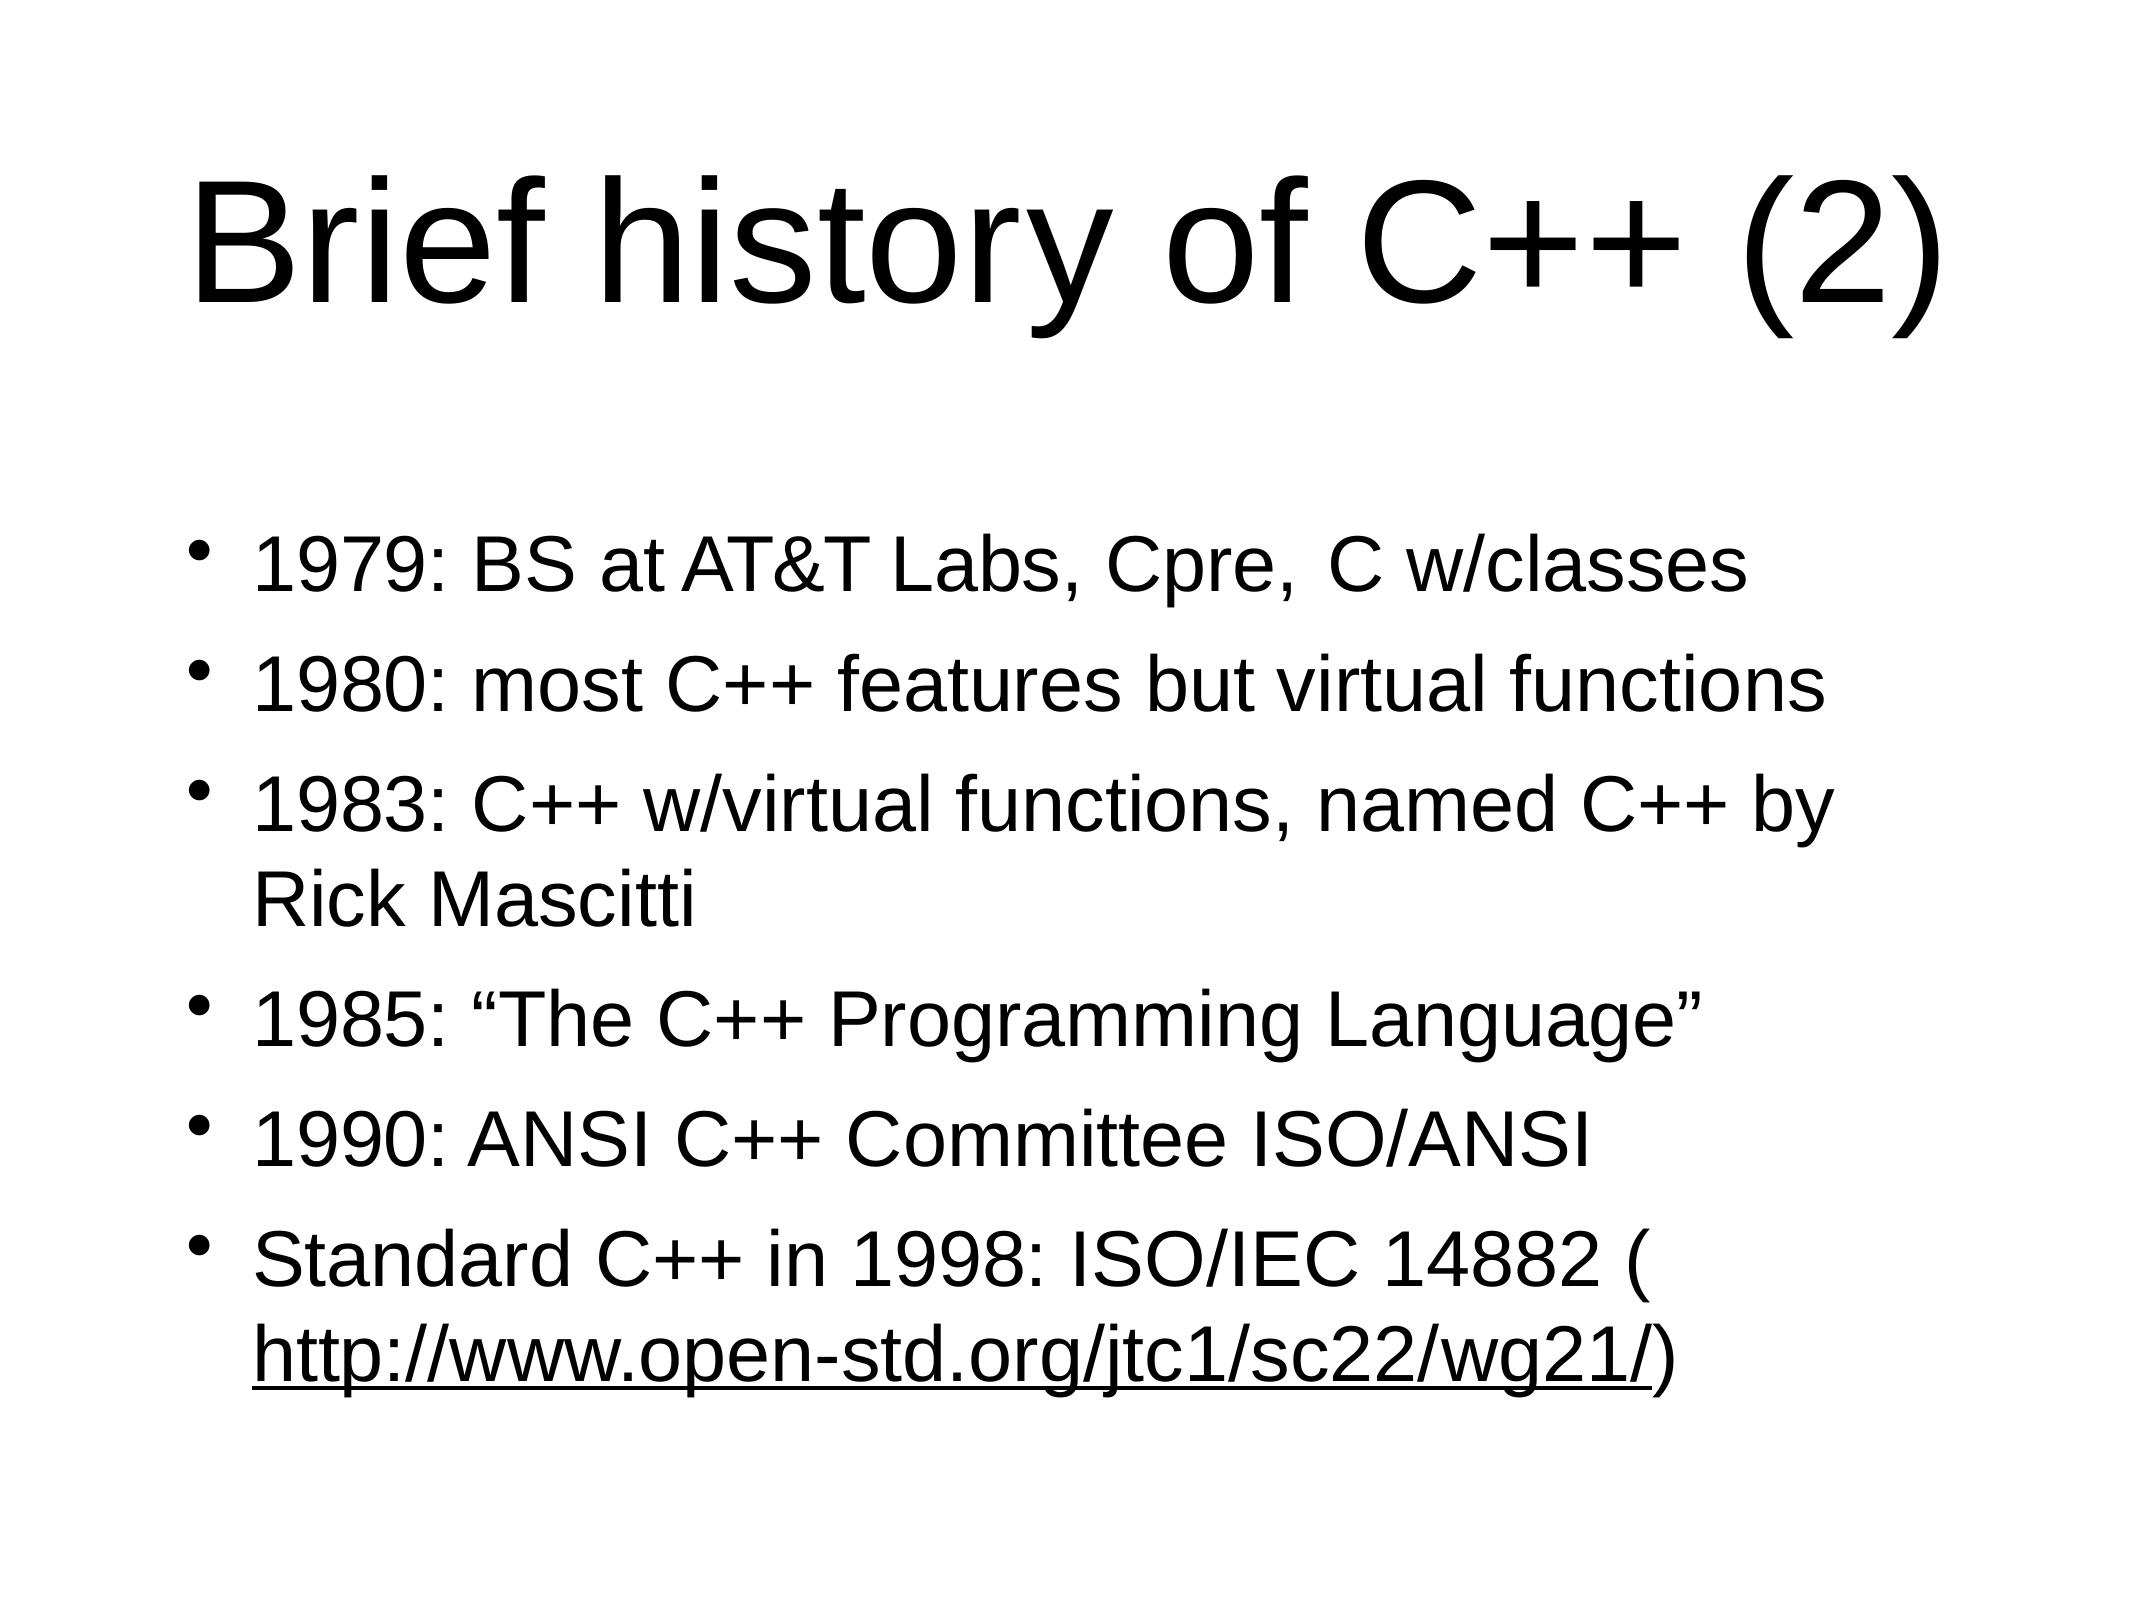

Brief history of C++ (2)
1979: BS at AT&T Labs, Cpre,  C w/classes
1980: most C++ features but virtual functions
1983: C++ w/virtual functions, named C++ by Rick Mascitti
1985: “The C++ Programming Language”
1990: ANSI C++ Committee ISO/ANSI
Standard C++ in 1998: ISO/IEC 14882 (http://www.open-std.org/jtc1/sc22/wg21/)